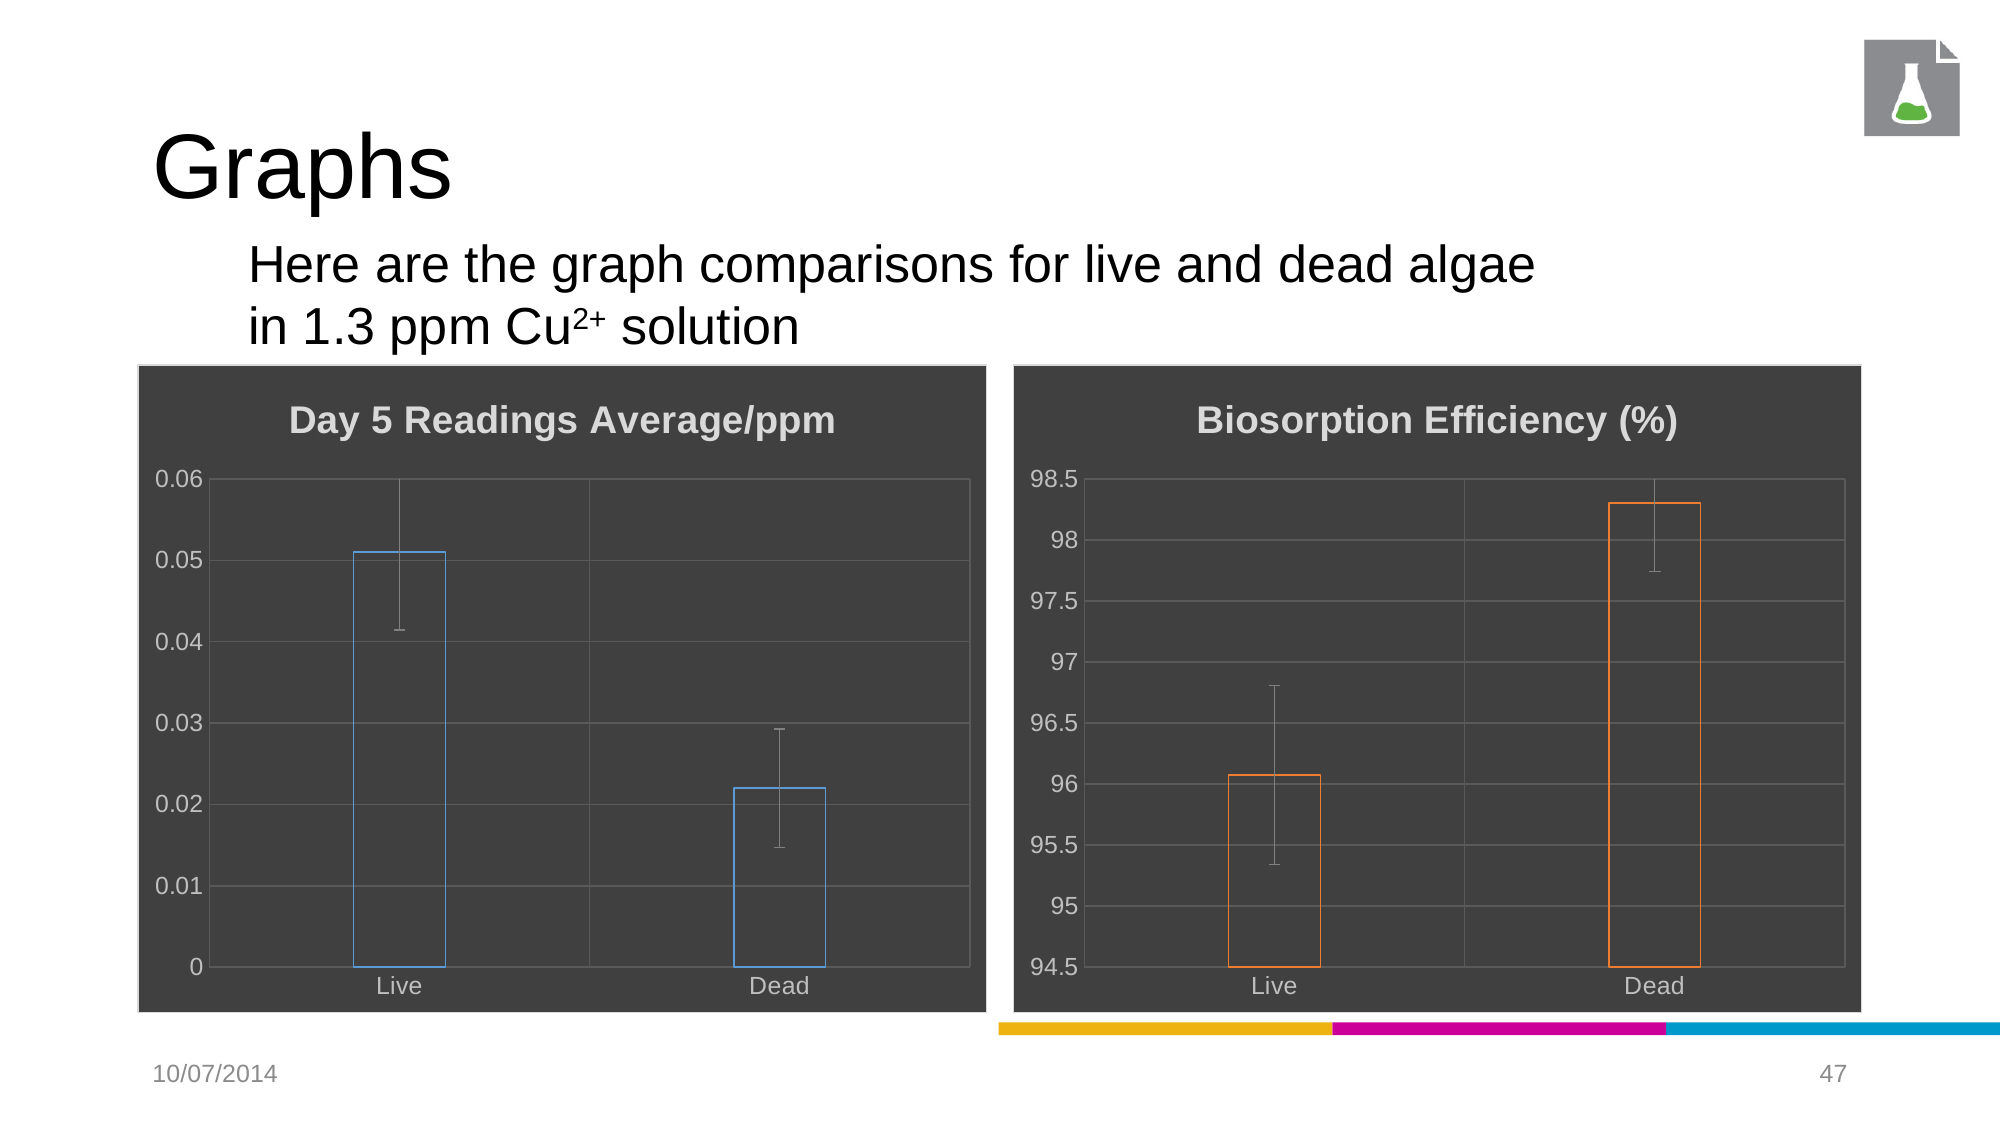

# Graphs
Here are the graph comparisons for live and dead algae in 1.3 ppm Cu2+ solution

### Chart: Day 5 Readings Average/ppm

| Category | Day 5 Readings Average/ppm |
|---|---|
| Live | 0.051000000000000024 |
| Dead | 0.022 |

### Chart: Biosorption Efficiency (%)

| Category | Biosorption Efficiency (%) |
|---|---|
| Live | 96.07438844631982 |
| Dead | 98.30165559409524 |
10/07/2014
47